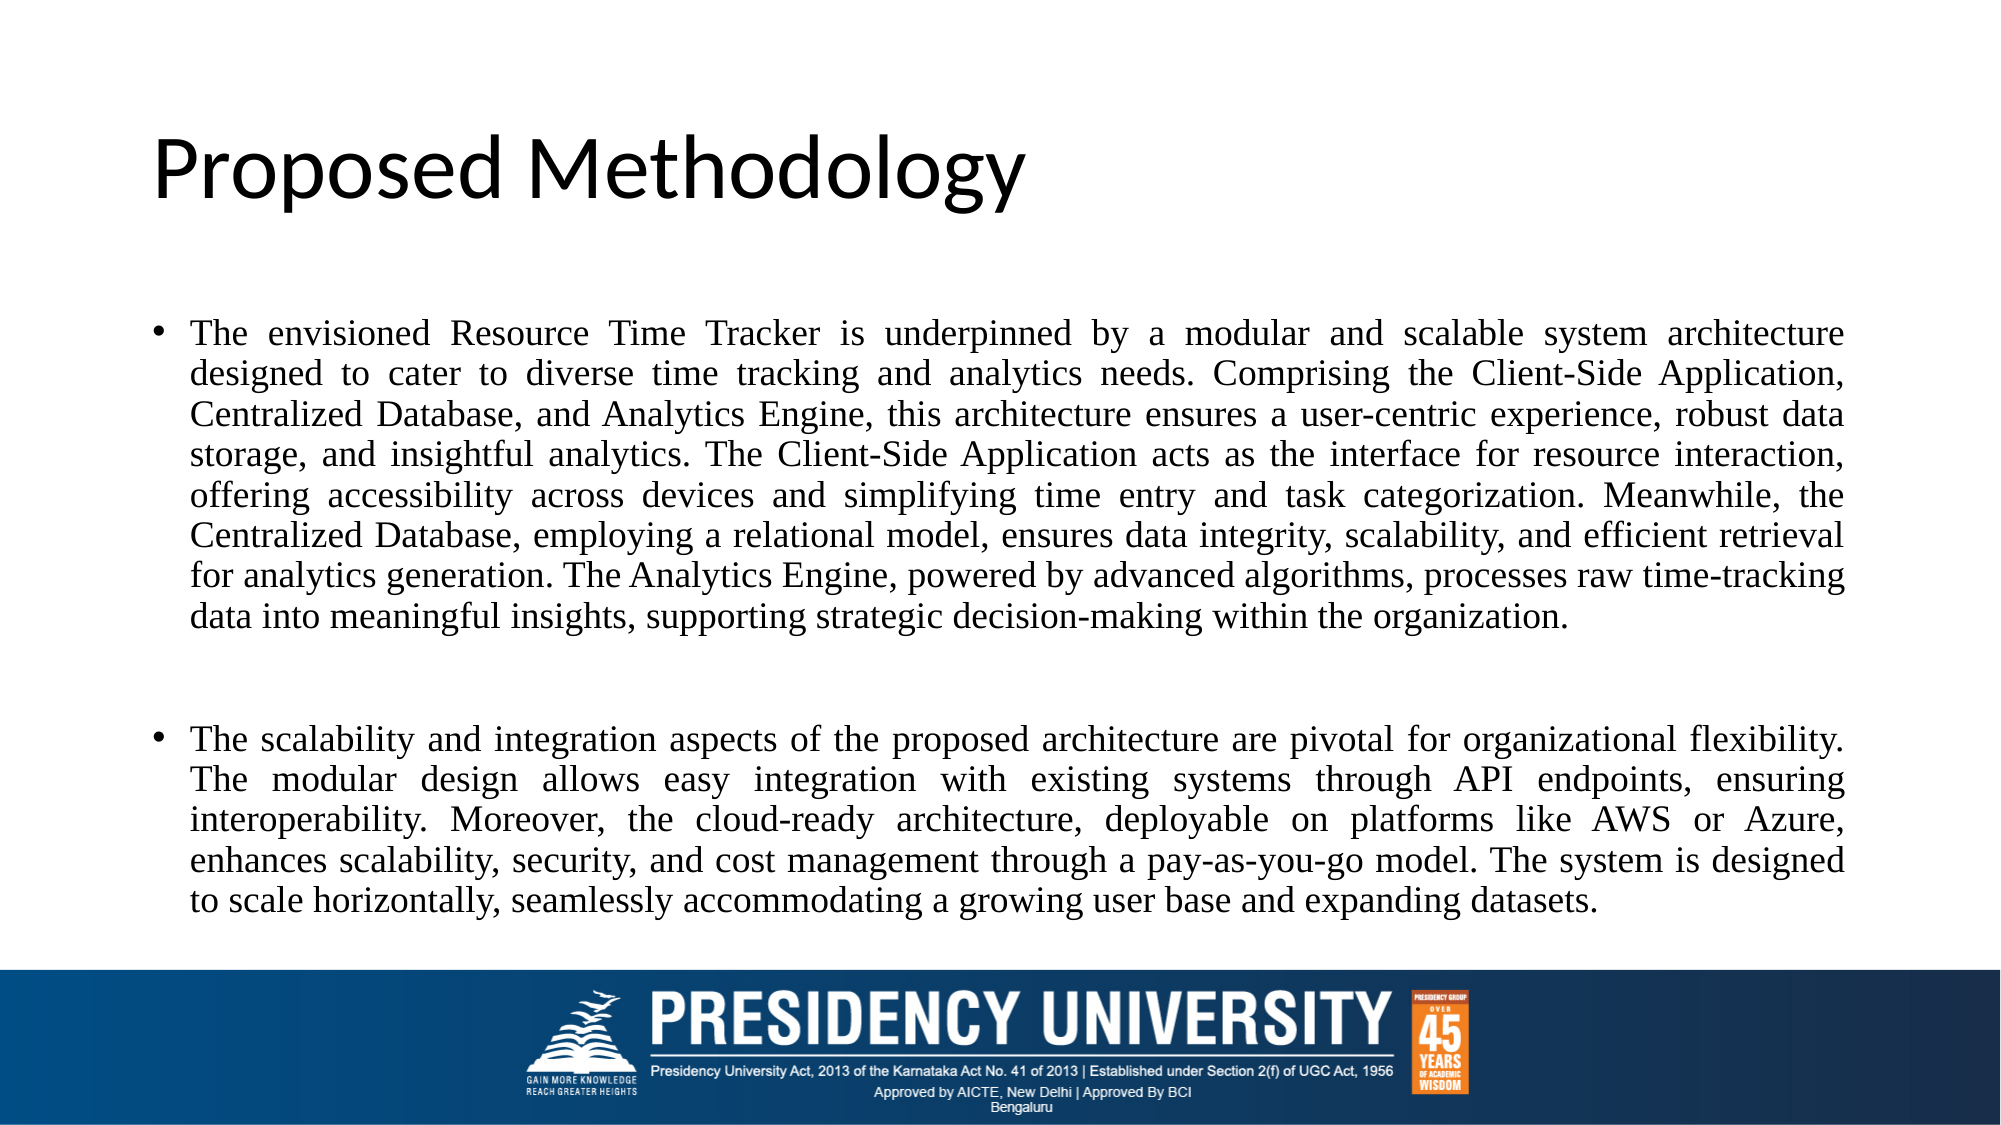

# Proposed Methodology

The envisioned Resource Time Tracker is underpinned by a modular and scalable system architecture designed to cater to diverse time tracking and analytics needs. Comprising the Client-Side Application, Centralized Database, and Analytics Engine, this architecture ensures a user-centric experience, robust data storage, and insightful analytics. The Client-Side Application acts as the interface for resource interaction, offering accessibility across devices and simplifying time entry and task categorization. Meanwhile, the Centralized Database, employing a relational model, ensures data integrity, scalability, and efficient retrieval for analytics generation. The Analytics Engine, powered by advanced algorithms, processes raw time-tracking data into meaningful insights, supporting strategic decision-making within the organization.

The scalability and integration aspects of the proposed architecture are pivotal for organizational flexibility. The modular design allows easy integration with existing systems through API endpoints, ensuring interoperability. Moreover, the cloud-ready architecture, deployable on platforms like AWS or Azure, enhances scalability, security, and cost management through a pay-as-you-go model. The system is designed to scale horizontally, seamlessly accommodating a growing user base and expanding datasets.